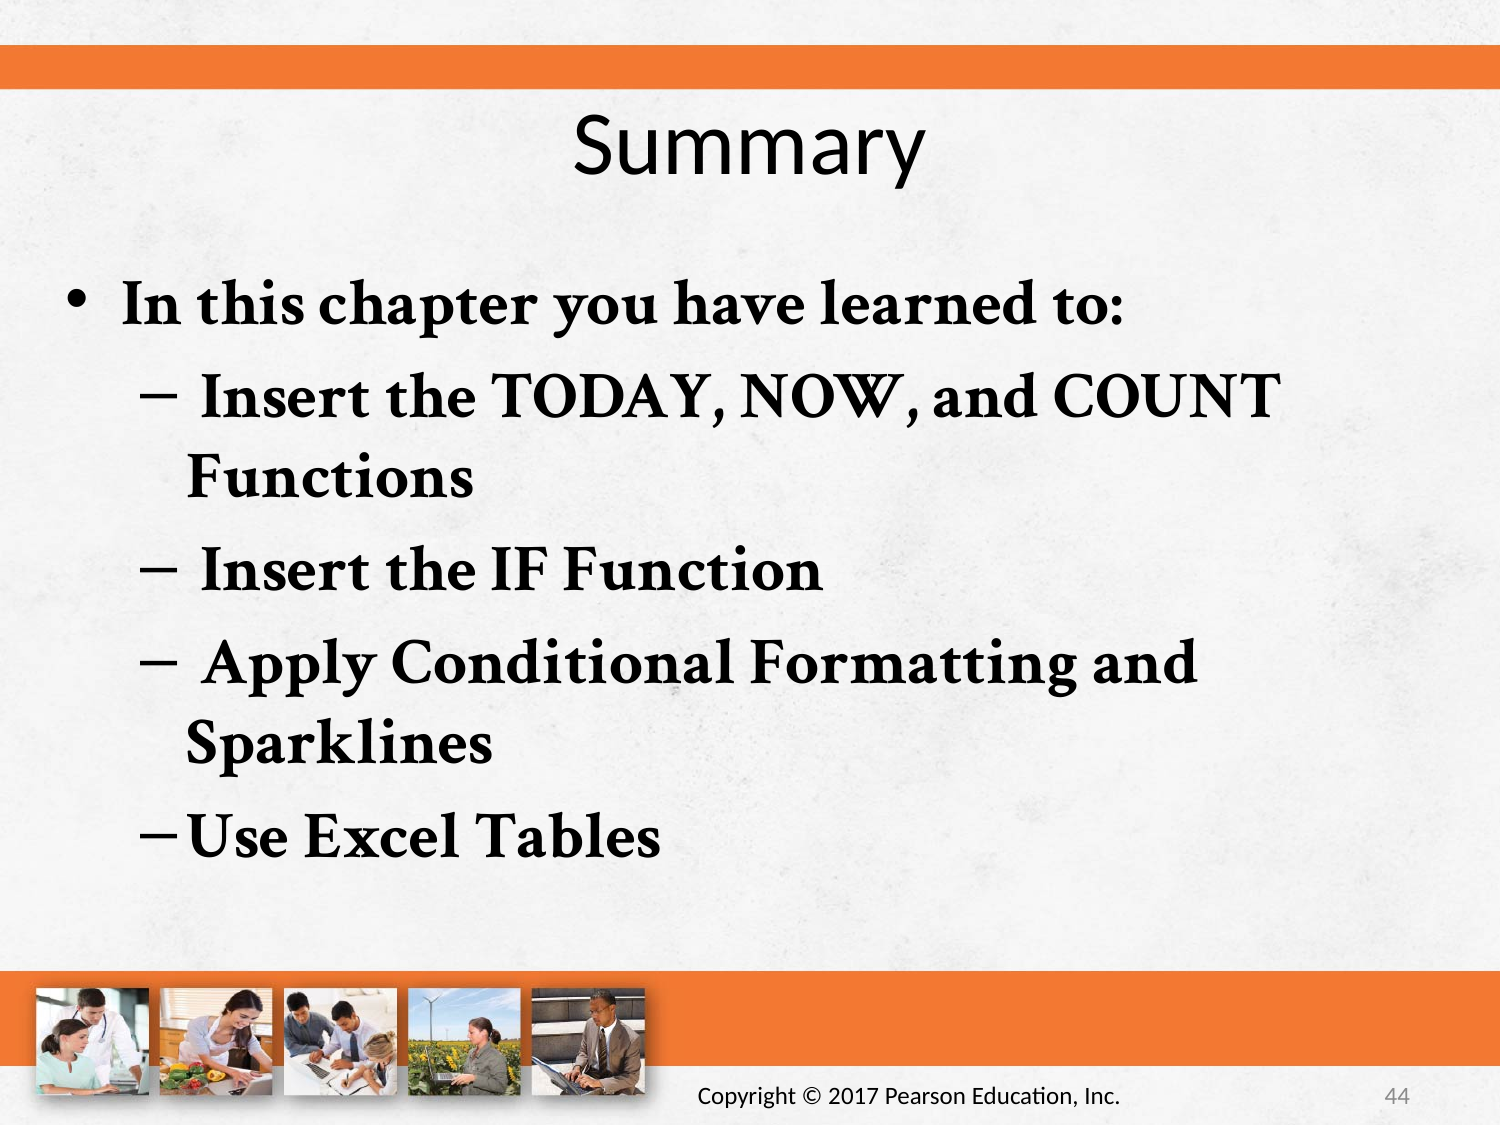

# Summary
In this chapter you have learned to:
 Insert the TODAY, NOW, and COUNT Functions
 Insert the IF Function
 Apply Conditional Formatting and Sparklines
Use Excel Tables

Copyright © 2017 Pearson Education, Inc.

44